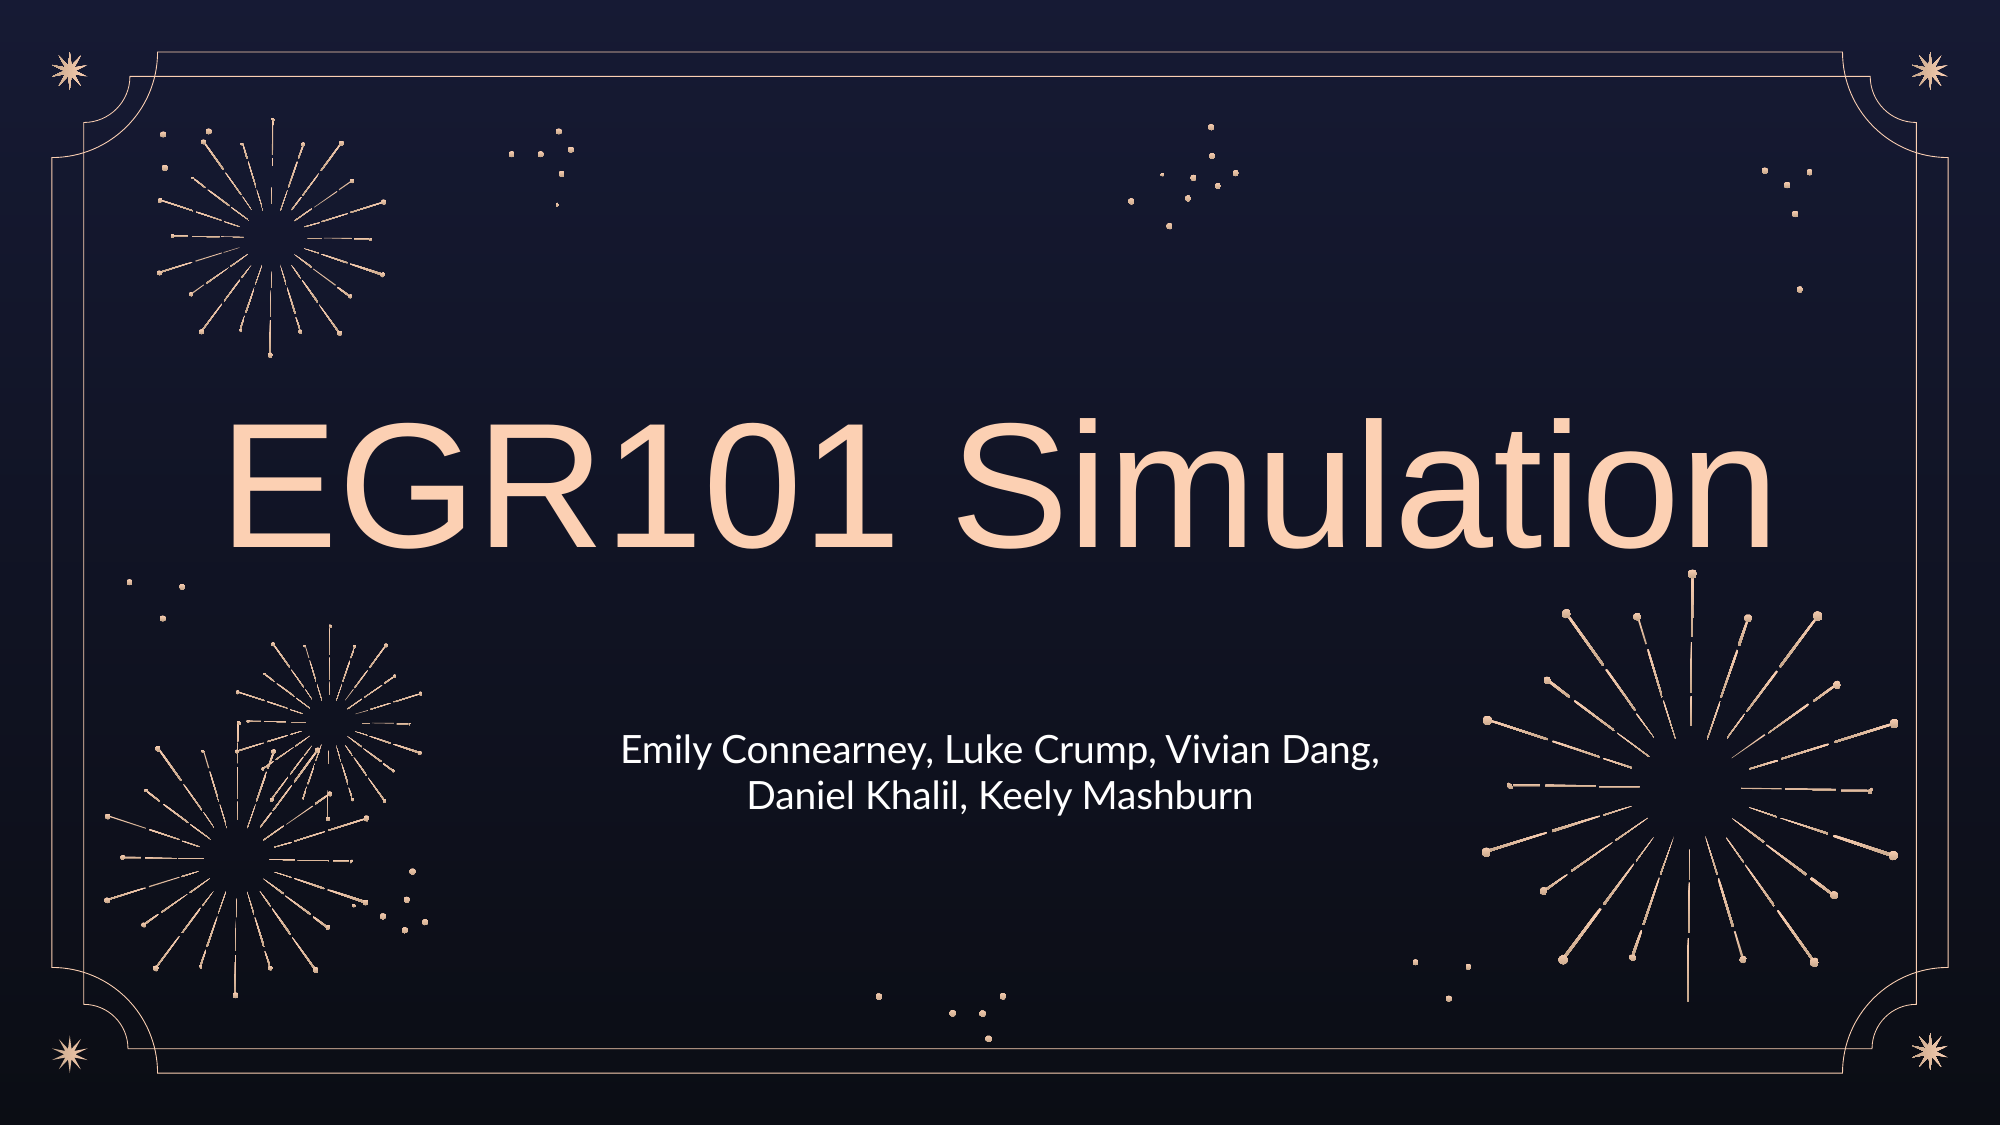

# EGR101 Simulation
Emily Connearney, Luke Crump, Vivian Dang,
Daniel Khalil, Keely Mashburn